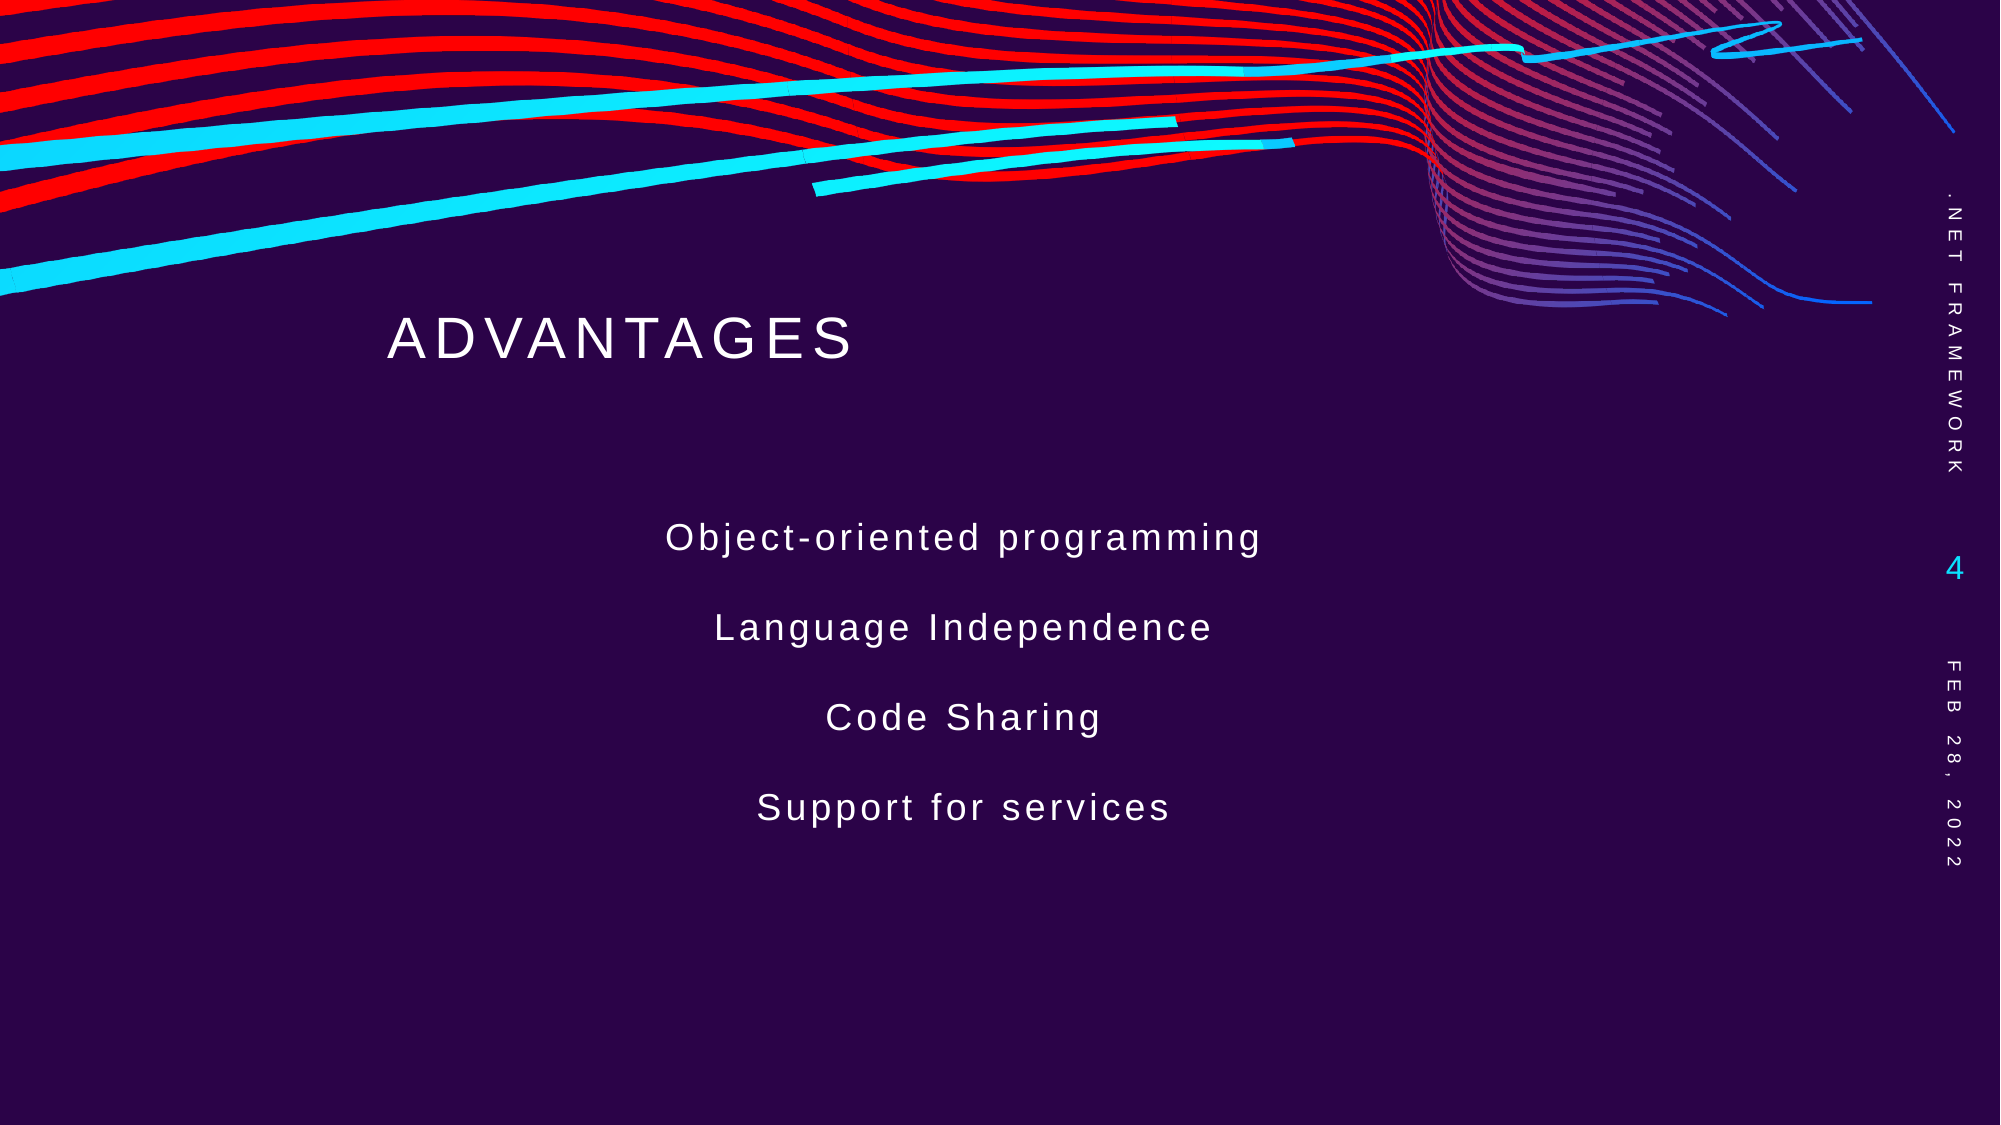

.net Framework
# Advantages
Object-oriented programming​
Language Independence
Code Sharing
Support for services

4
FEB 28, 2022